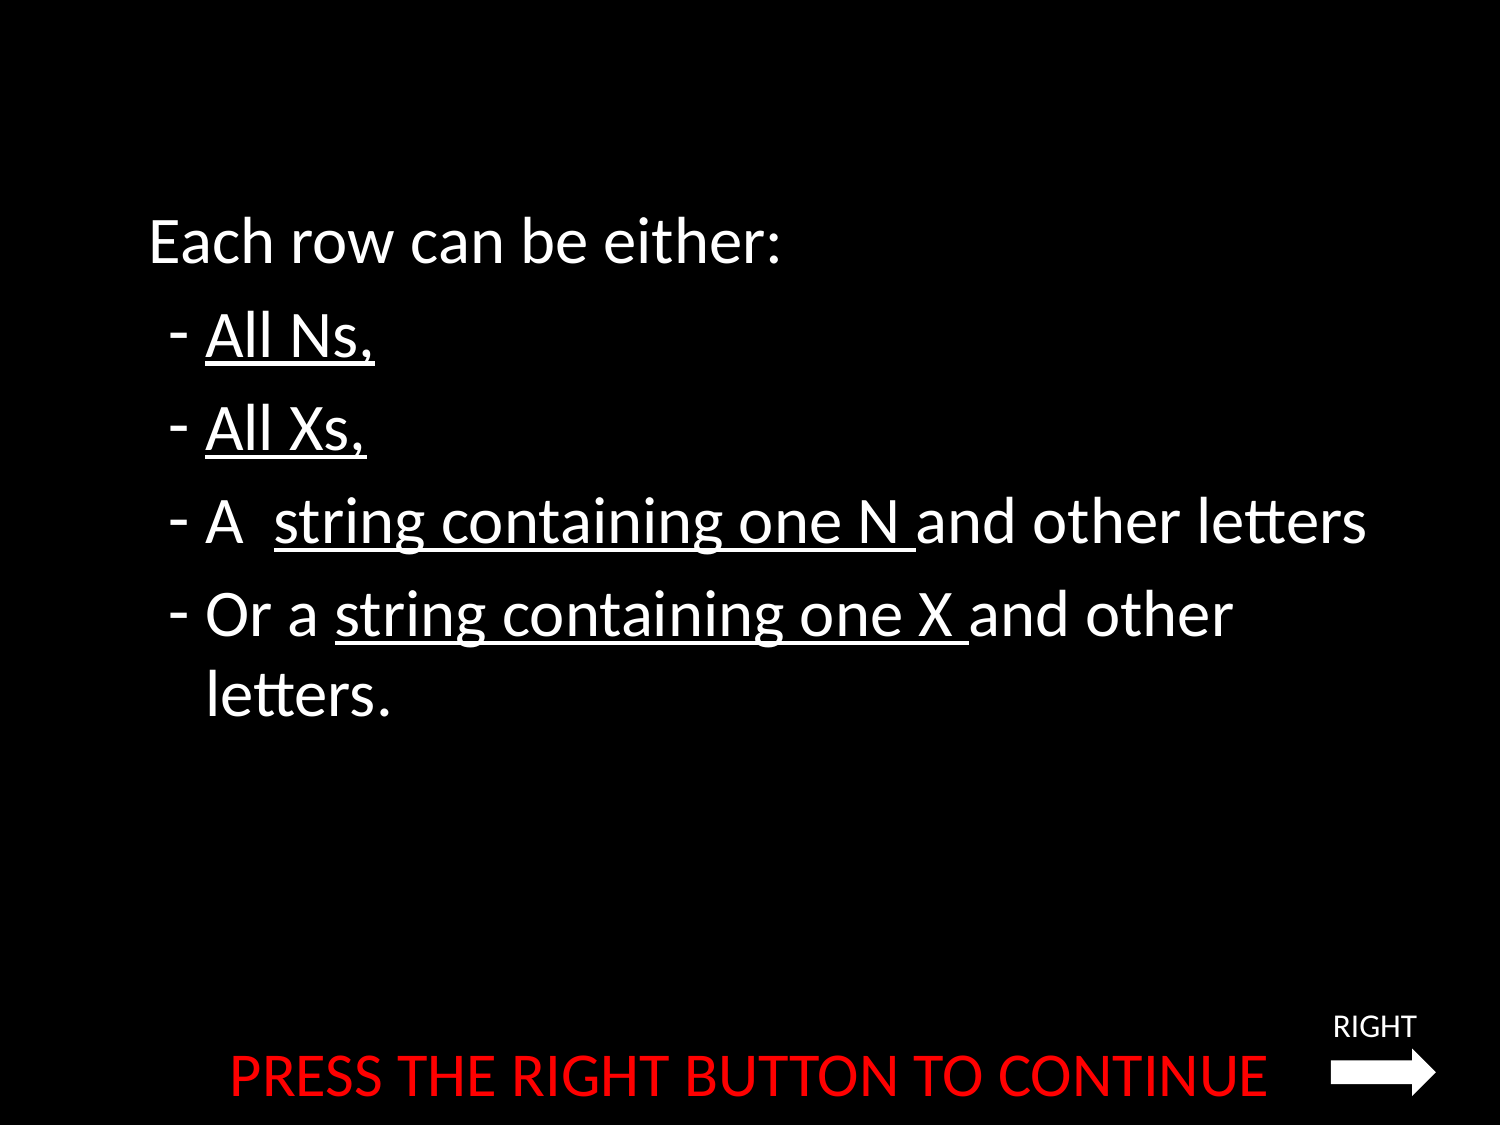

Each row can be either:
All Ns,
All Xs,
A  string containing one N and other letters
Or a string containing one X and other letters.

RIGHT
PRESS THE RIGHT BUTTON TO CONTINUE